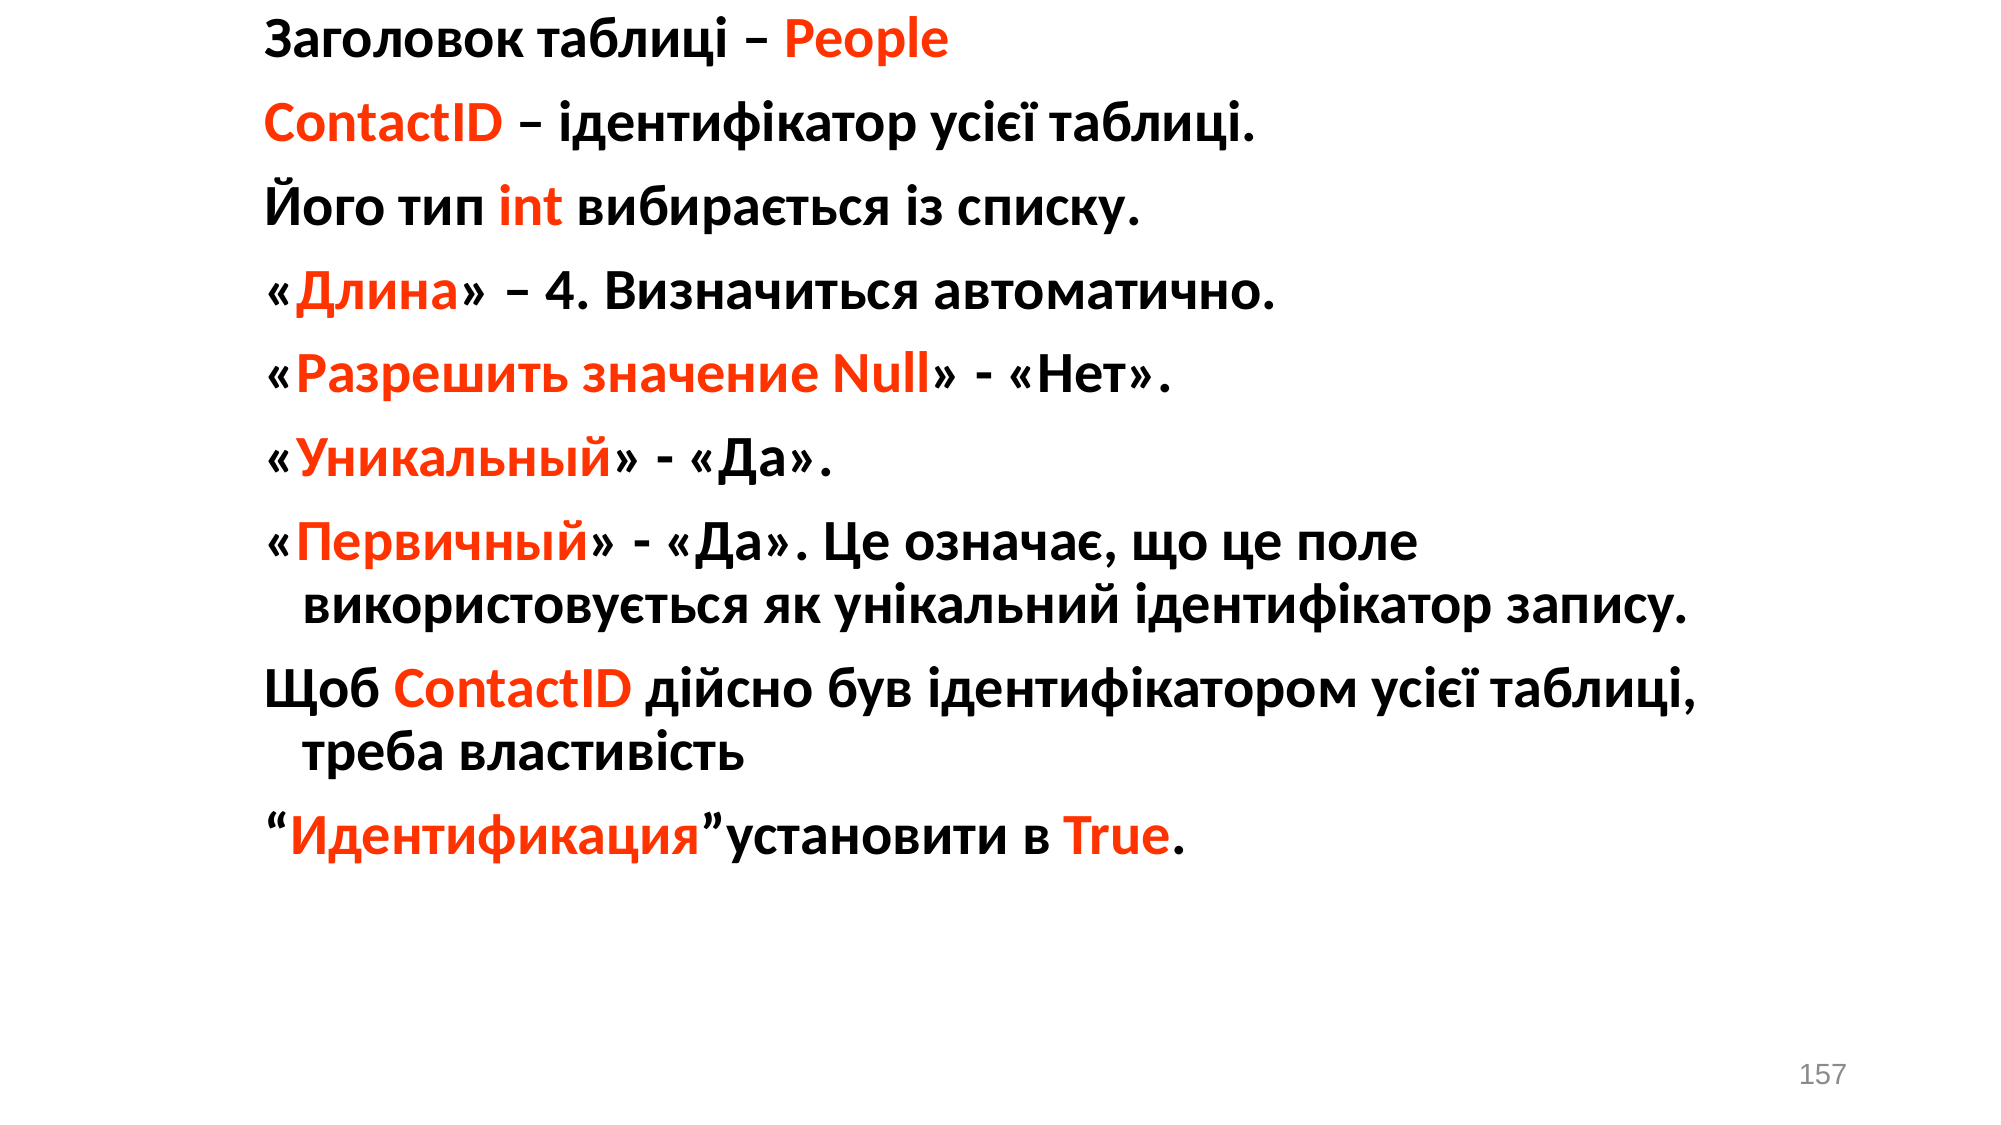

Заголовок таблиці – People
ContactID – ідентифікатор усієї таблиці.
Його тип int вибирається із списку.
«Длина» – 4. Визначиться автоматично.
«Разрешить значение Null» - «Нет».
«Уникальный» - «Да».
«Первичный» - «Да». Це означає, що це поле використовується як унікальний ідентифікатор запису.
Щоб ContactID дійсно був ідентифікатором усієї таблиці, треба властивість
“Идентификация”установити в True.
157